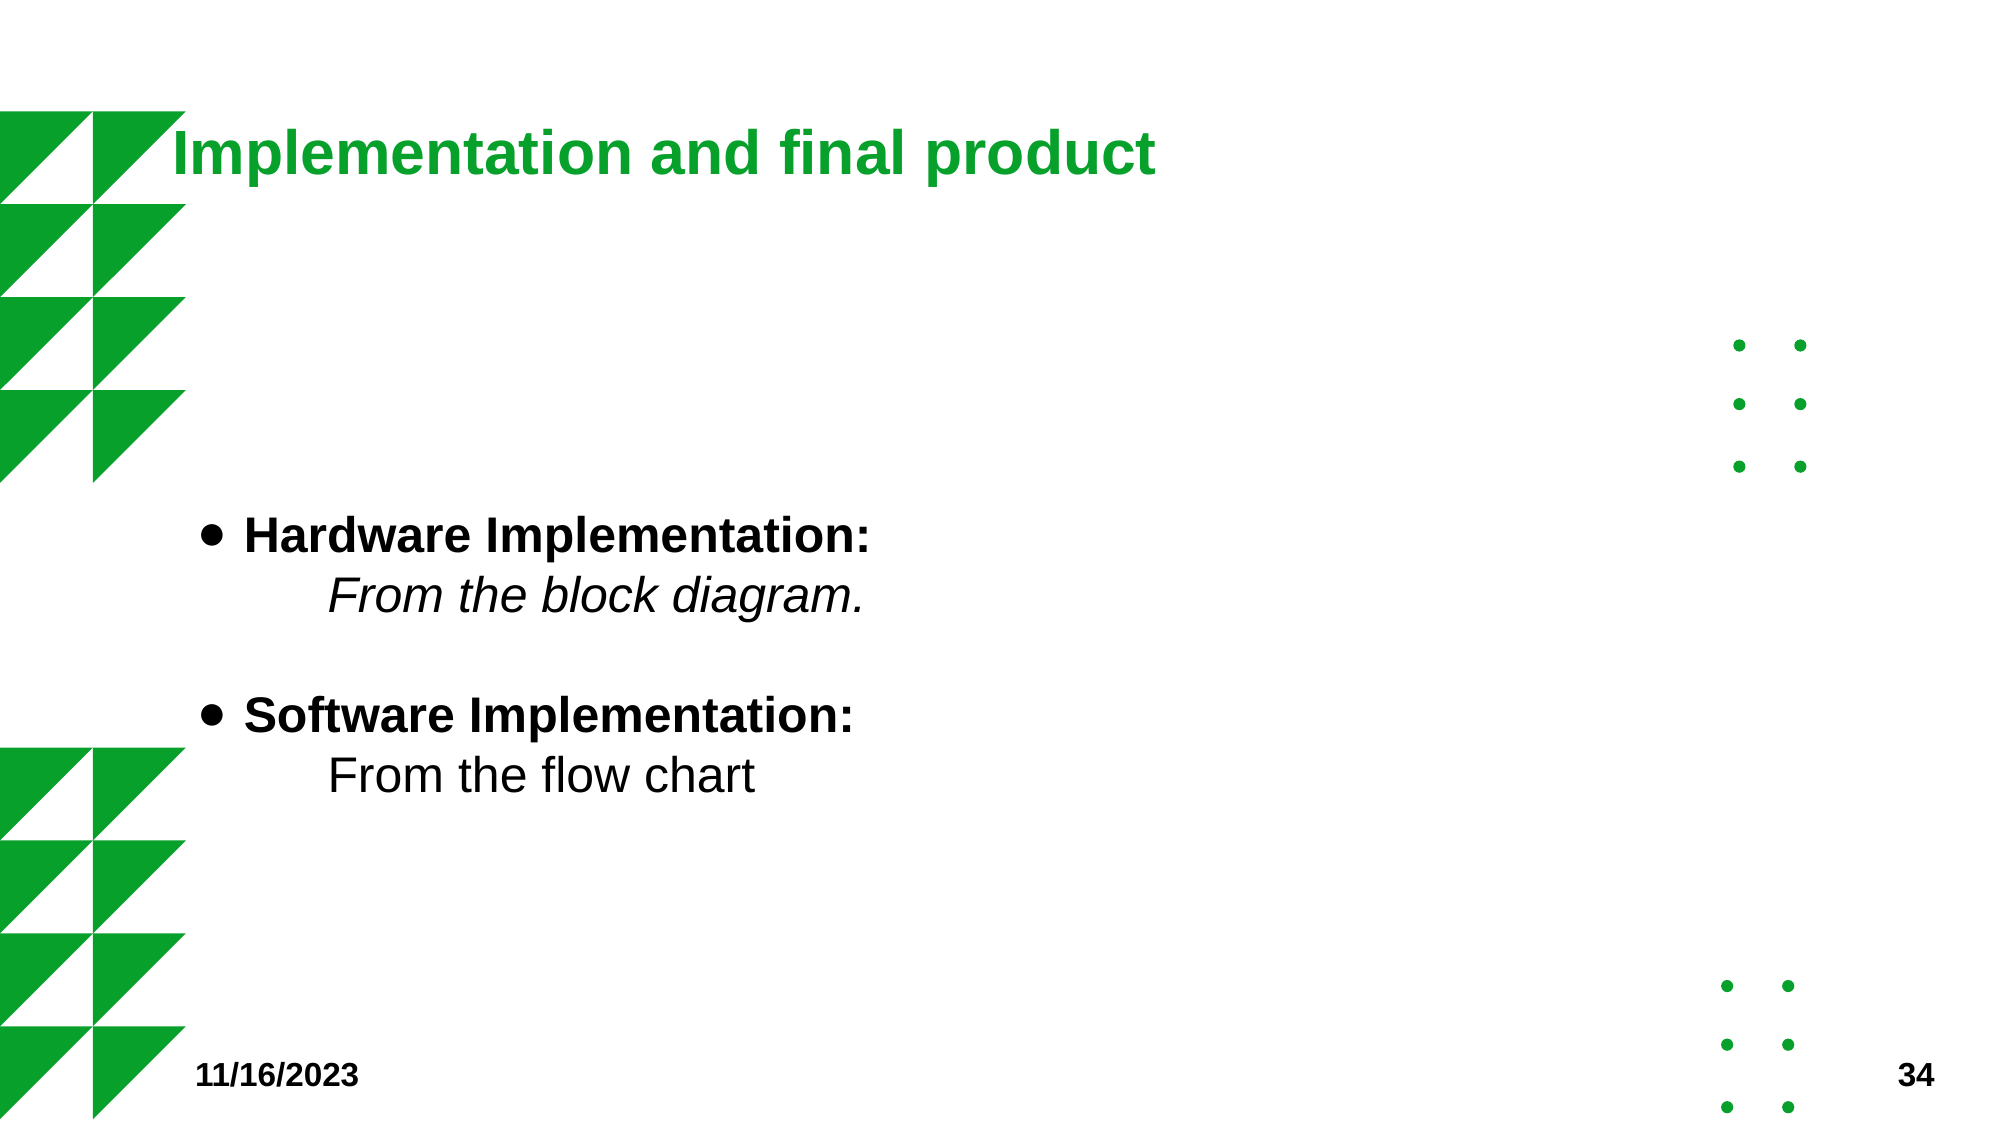

# Implementation and final product
Hardware Implementation:
From the block diagram.

Software Implementation:
From the flow chart
11/16/2023
34